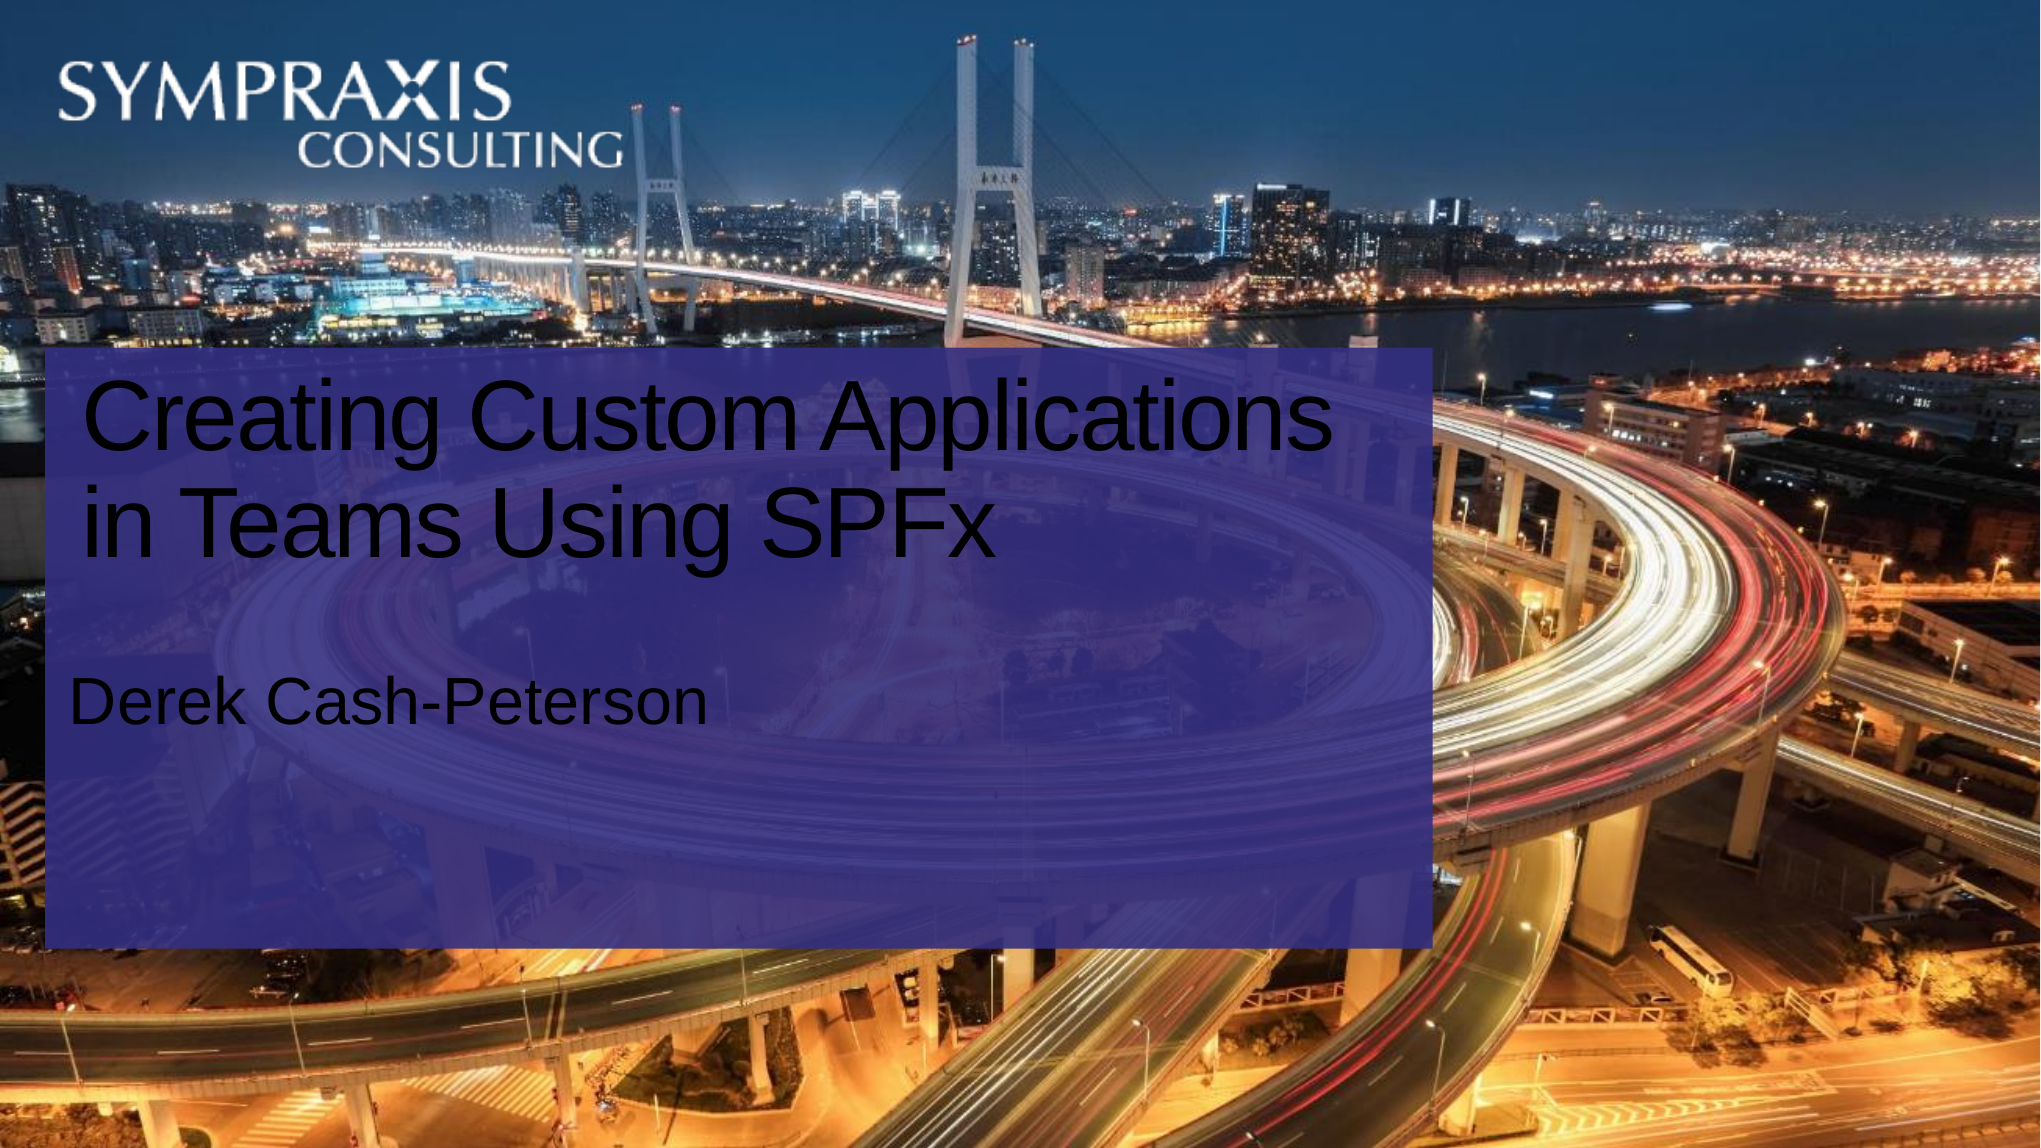

# Creating Custom Applications in Teams Using SPFx
Derek Cash-Peterson